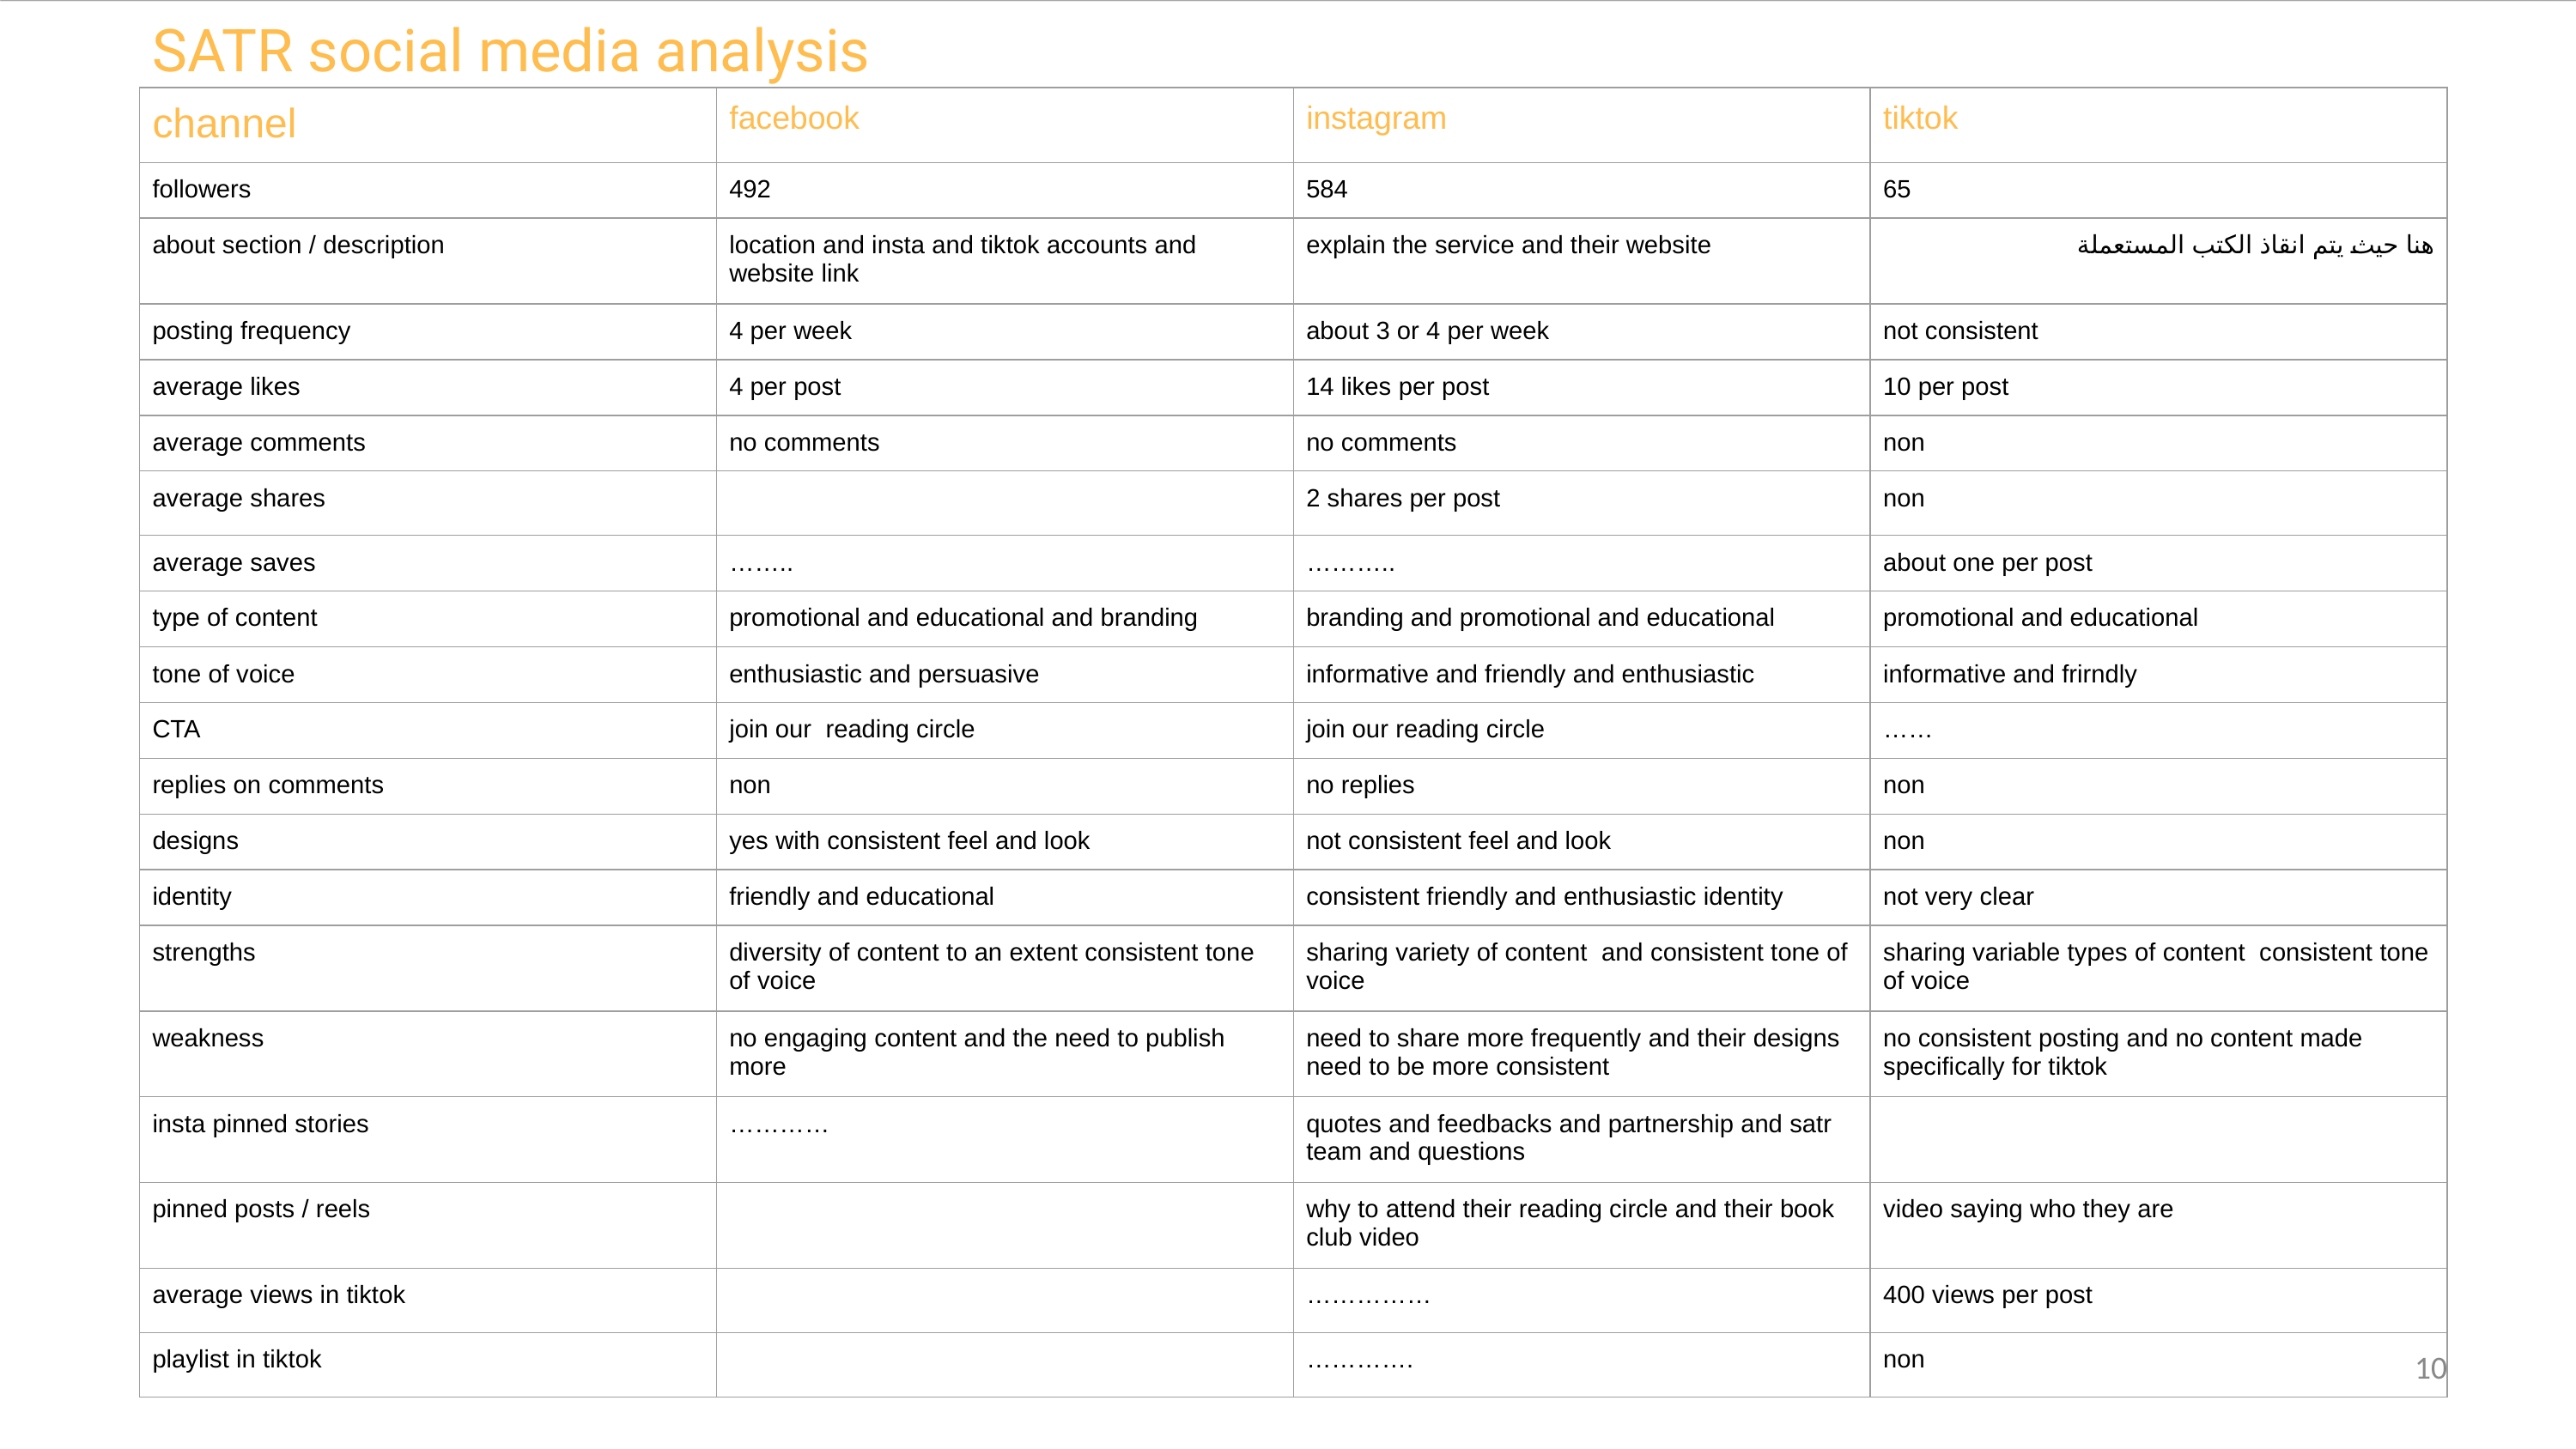

SATR social media analysis
| channel | facebook | instagram | tiktok |
| --- | --- | --- | --- |
| followers | 492 | 584 | 65 |
| about section / description | location and insta and tiktok accounts and website link | explain the service and their website | هنا حيث يتم انقاذ الكتب المستعملة |
| posting frequency | 4 per week | about 3 or 4 per week | not consistent |
| average likes | 4 per post | 14 likes per post | 10 per post |
| average comments | no comments | no comments | non |
| average shares |  | 2 shares per post | non |
| average saves | …….. | ……….. | about one per post |
| type of content | promotional and educational and branding | branding and promotional and educational | promotional and educational |
| tone of voice | enthusiastic and persuasive | informative and friendly and enthusiastic | informative and frirndly |
| CTA | join our reading circle | join our reading circle | …… |
| replies on comments | non | no replies | non |
| designs | yes with consistent feel and look | not consistent feel and look | non |
| identity | friendly and educational | consistent friendly and enthusiastic identity | not very clear |
| strengths | diversity of content to an extent consistent tone of voice | sharing variety of content and consistent tone of voice | sharing variable types of content consistent tone of voice |
| weakness | no engaging content and the need to publish more | need to share more frequently and their designs need to be more consistent | no consistent posting and no content made specifically for tiktok |
| insta pinned stories | ………… | quotes and feedbacks and partnership and satr team and questions |  |
| pinned posts / reels |  | why to attend their reading circle and their book club video | video saying who they are |
| average views in tiktok |  | …………… | 400 views per post |
| playlist in tiktok |  | …………. | non |
10